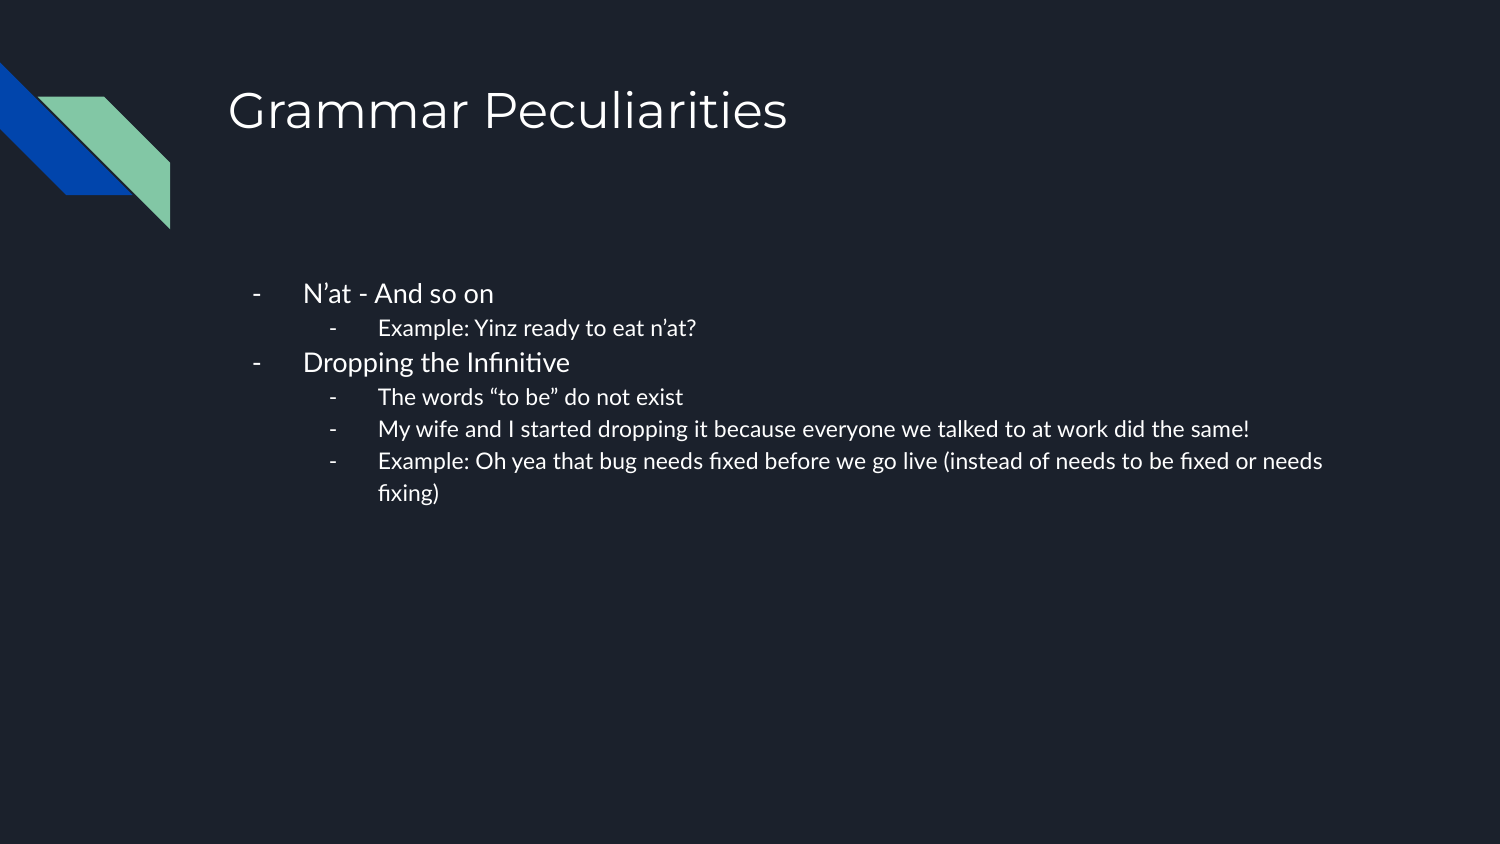

# Grammar Peculiarities
N’at - And so on
Example: Yinz ready to eat n’at?
Dropping the Infinitive
The words “to be” do not exist
My wife and I started dropping it because everyone we talked to at work did the same!
Example: Oh yea that bug needs fixed before we go live (instead of needs to be fixed or needs fixing)